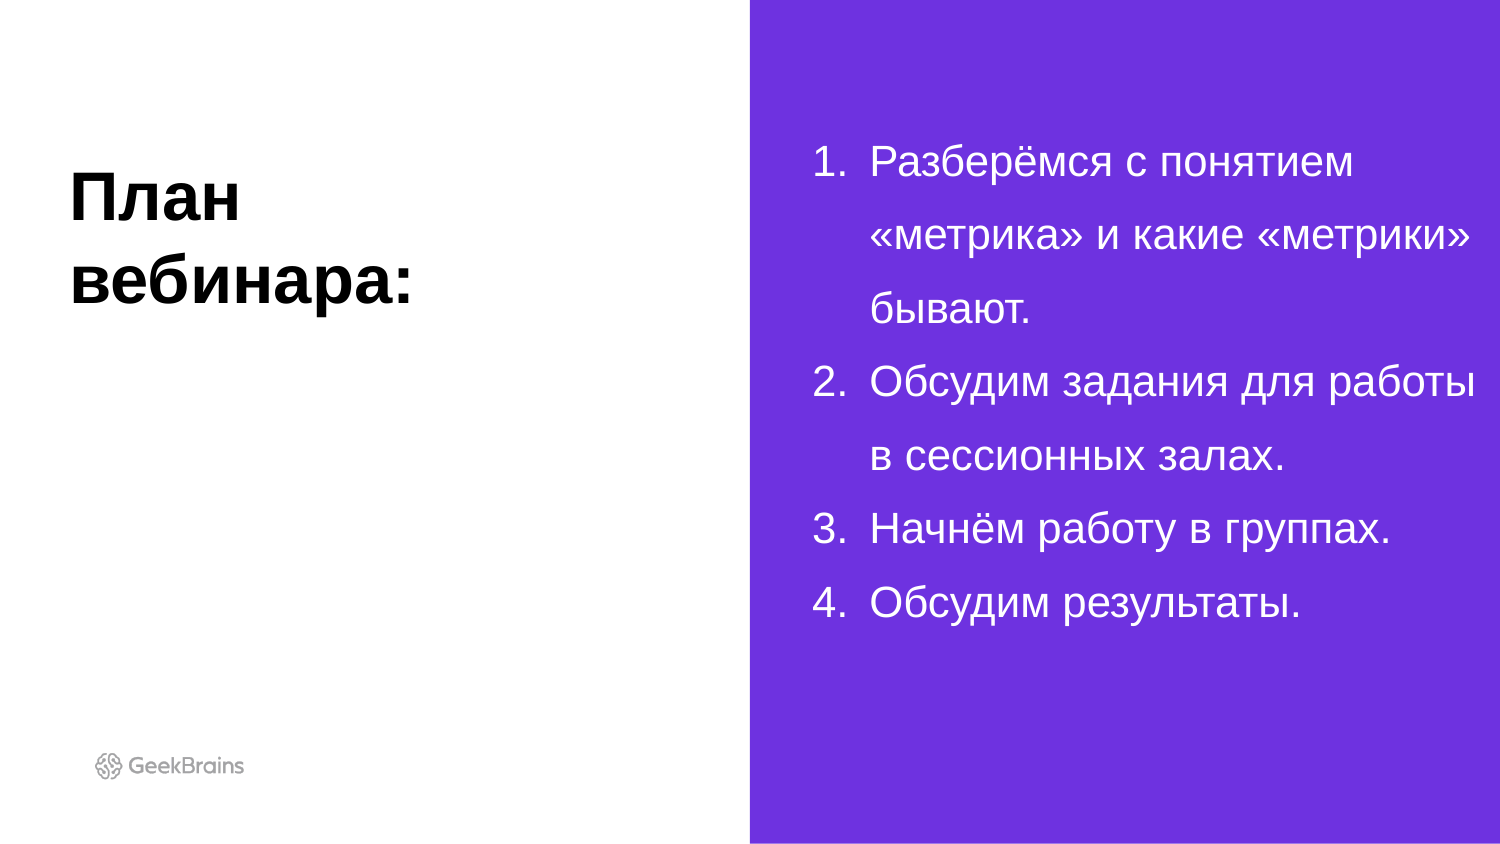

# План вебинара:
Разберёмся с понятием «метрика» и какие «метрики» бывают.
Обсудим задания для работы в сессионных залах.
Начнём работу в группах.
Обсудим результаты.